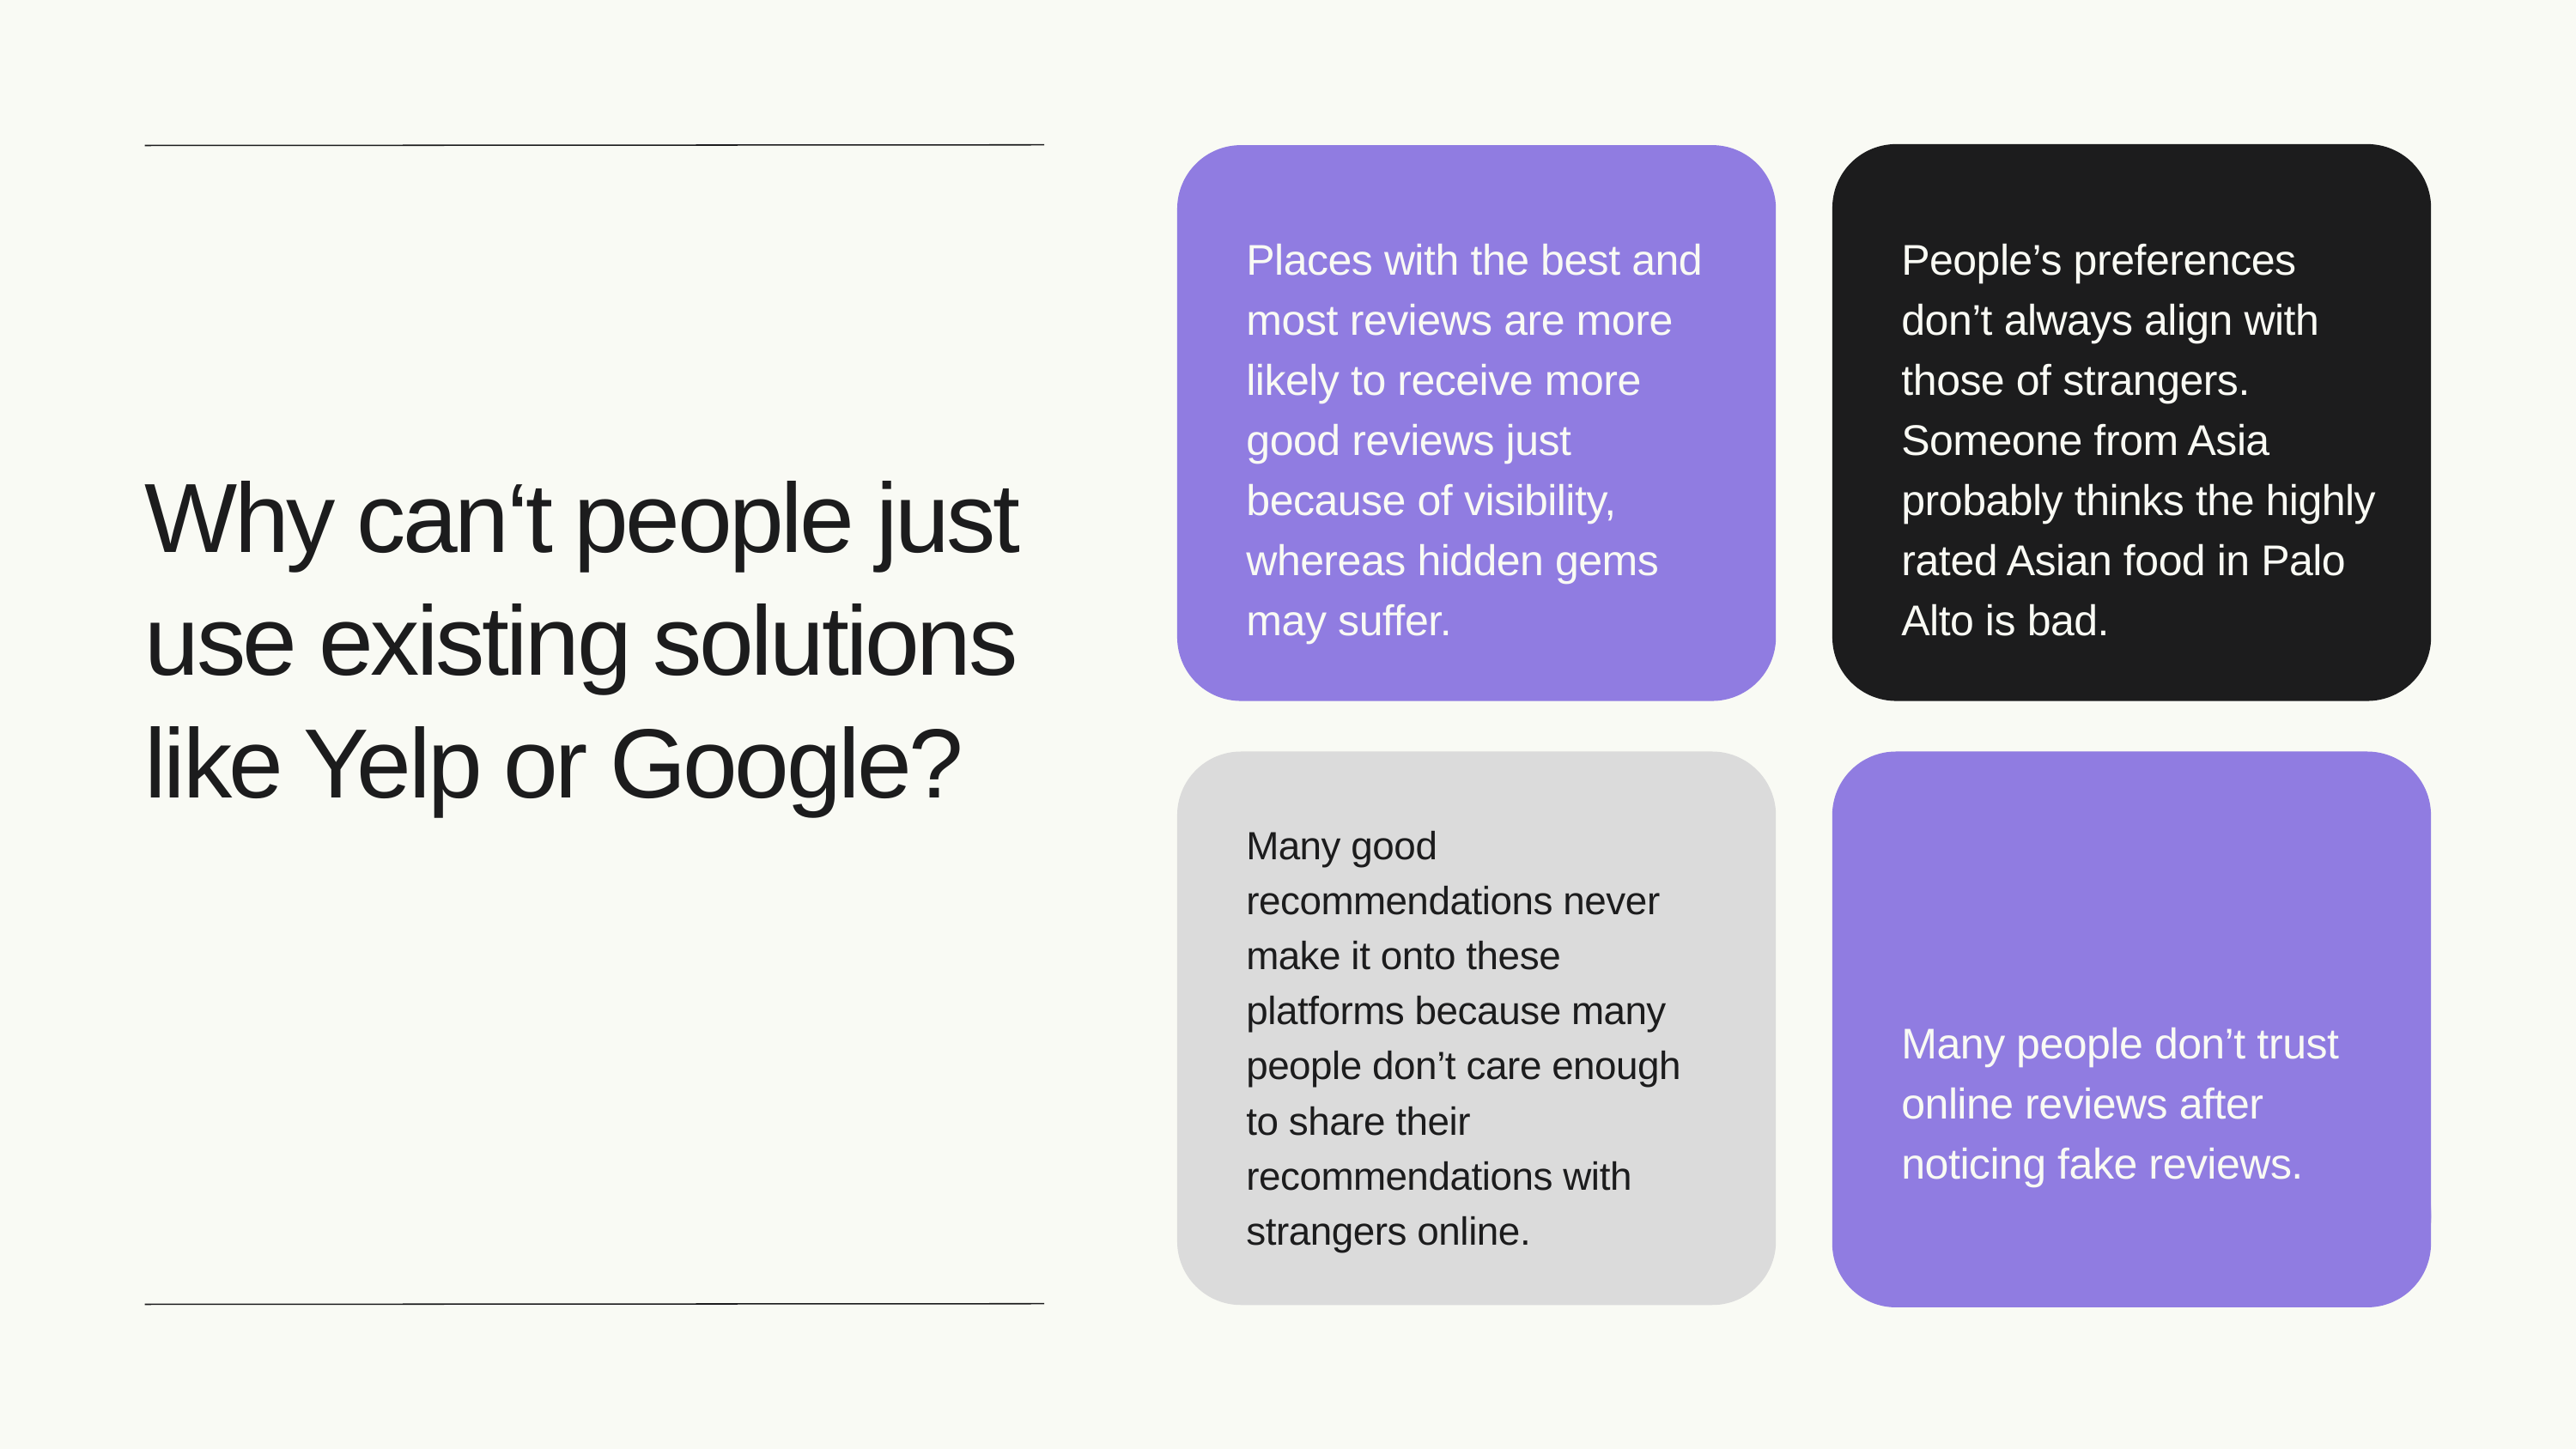

Places with the best and most reviews are more likely to receive more good reviews just because of visibility, whereas hidden gems may suffer.
People’s preferences don’t always align with those of strangers. Someone from Asia probably thinks the highly rated Asian food in Palo Alto is bad.
Why can‘t people just use existing solutions like Yelp or Google?

Many good recommendations never make it onto these platforms because many people don’t care enough to share their recommendations with strangers online.
Many people don’t trust online reviews after noticing fake reviews.